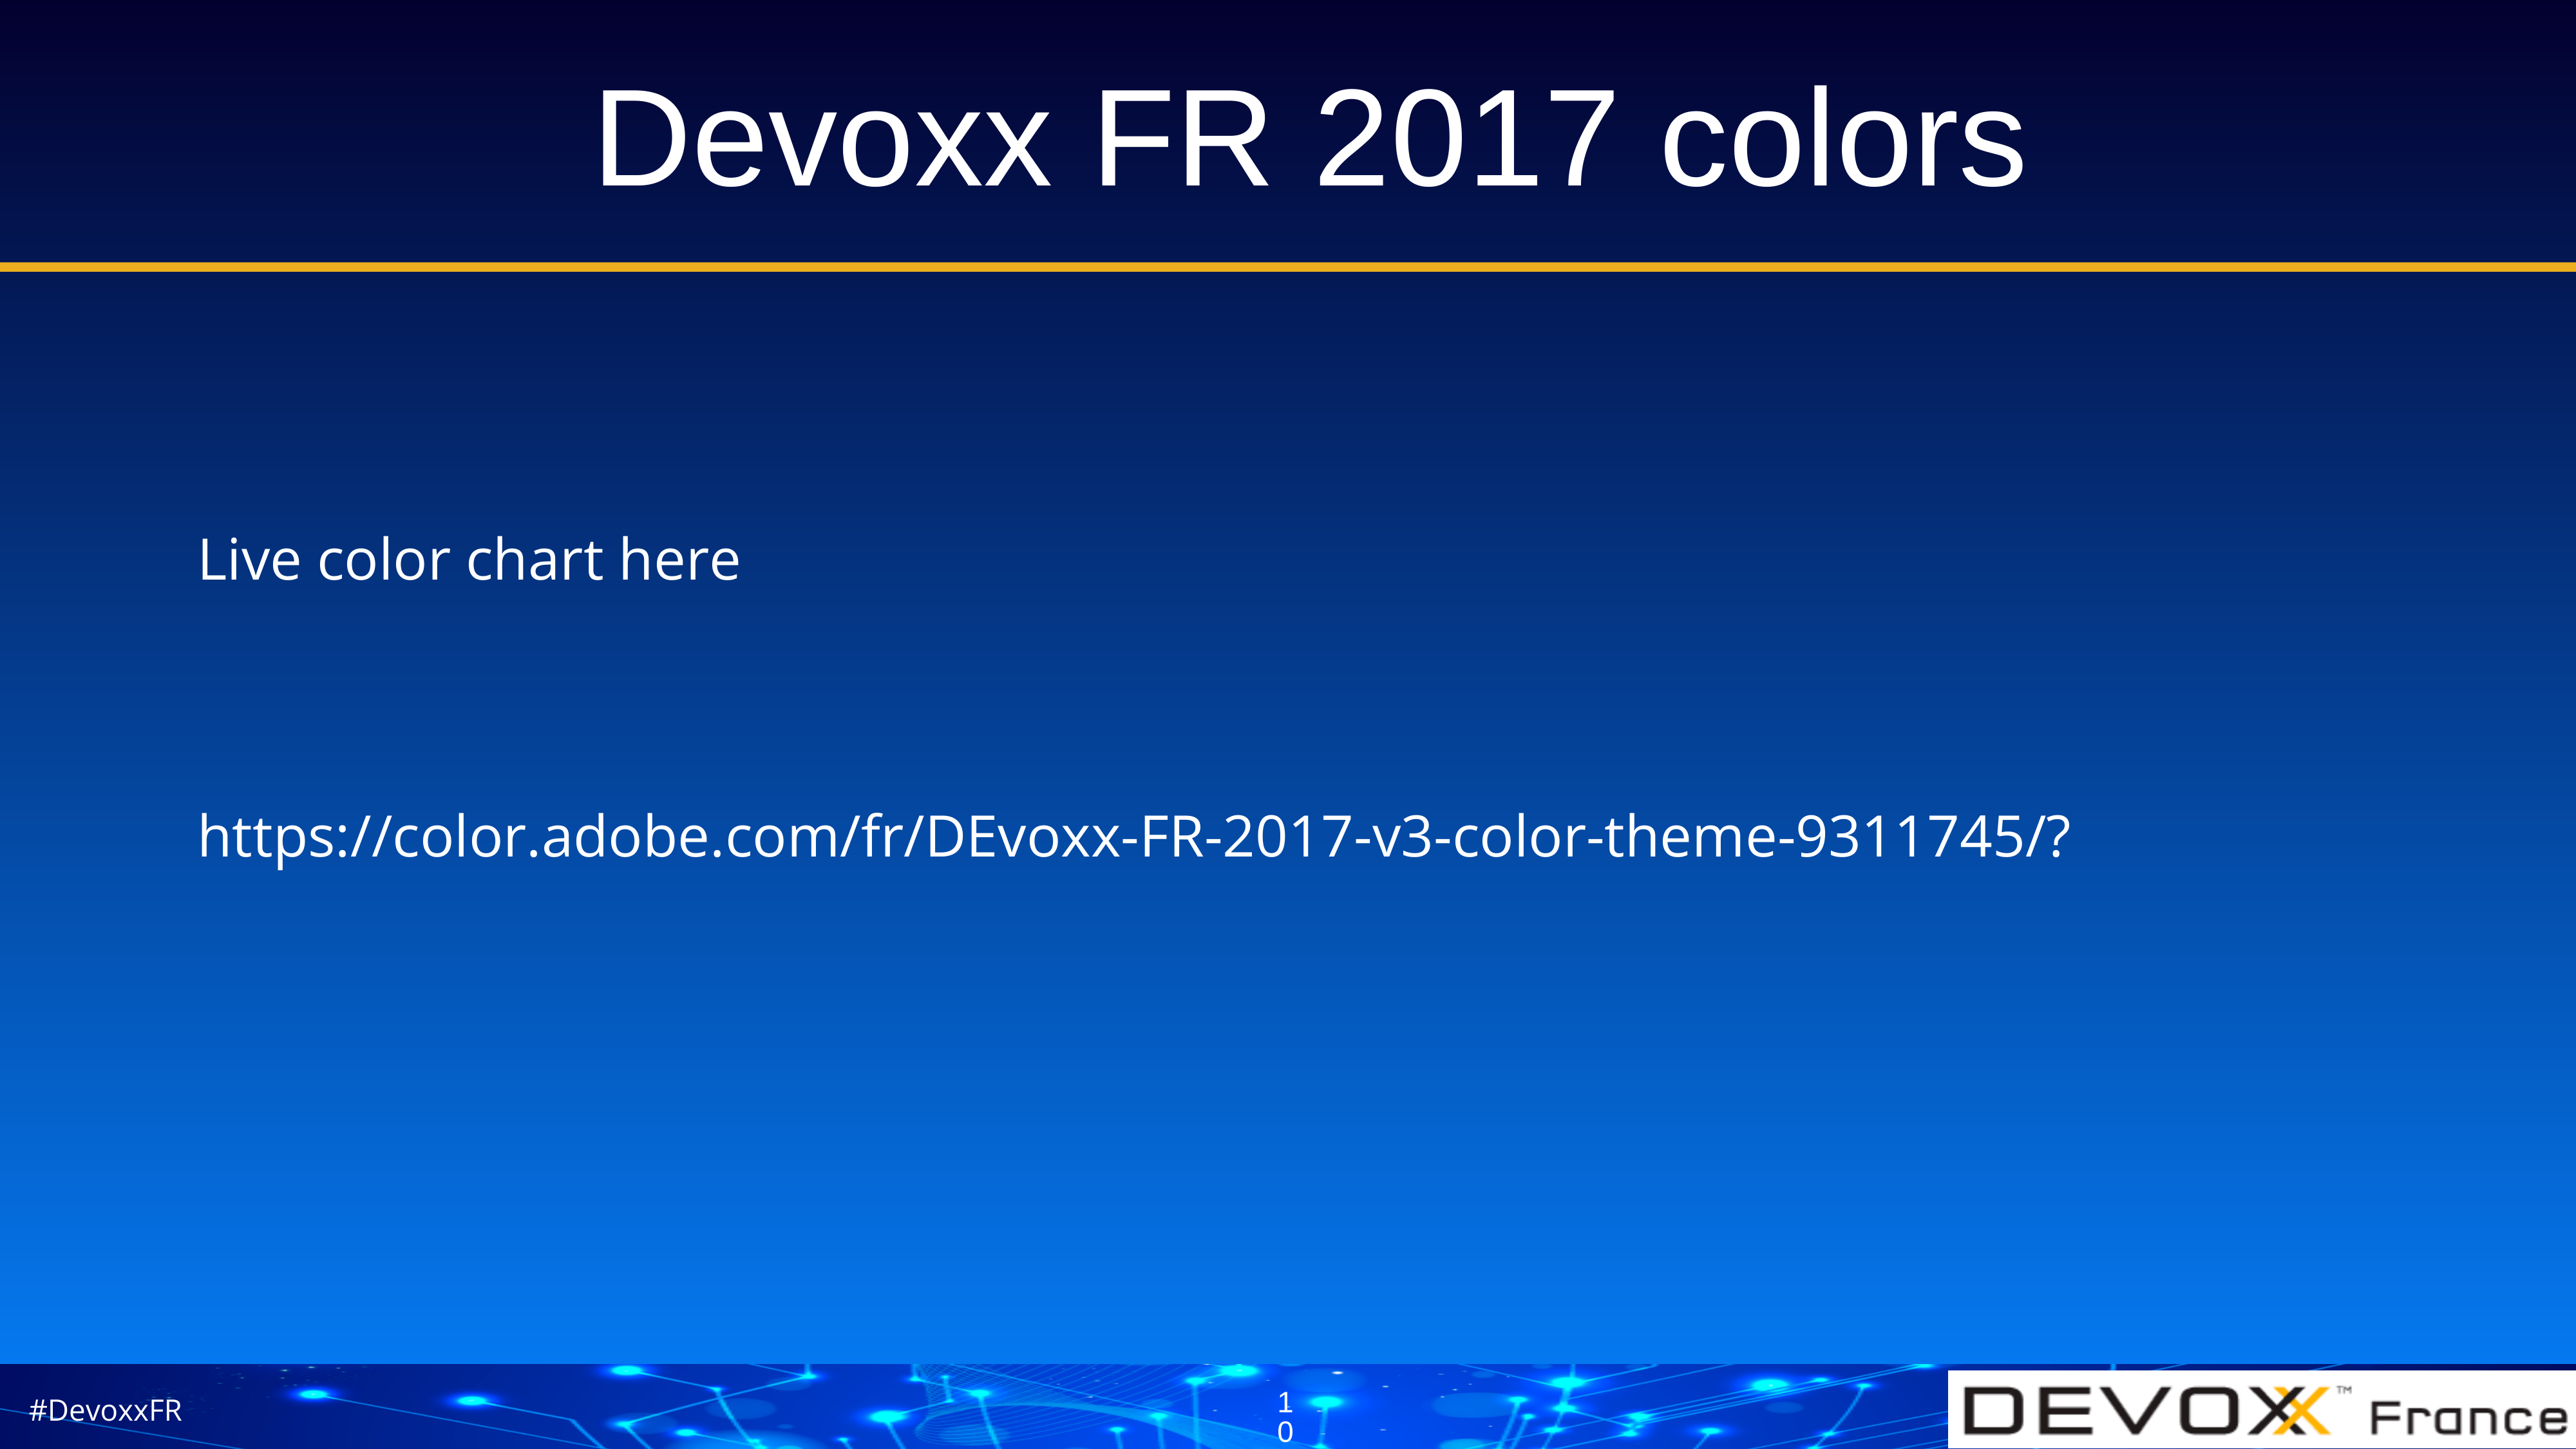

# Devoxx FR 2017 colors
Live color chart here

https://color.adobe.com/fr/DEvoxx-FR-2017-v3-color-theme-9311745/?
10